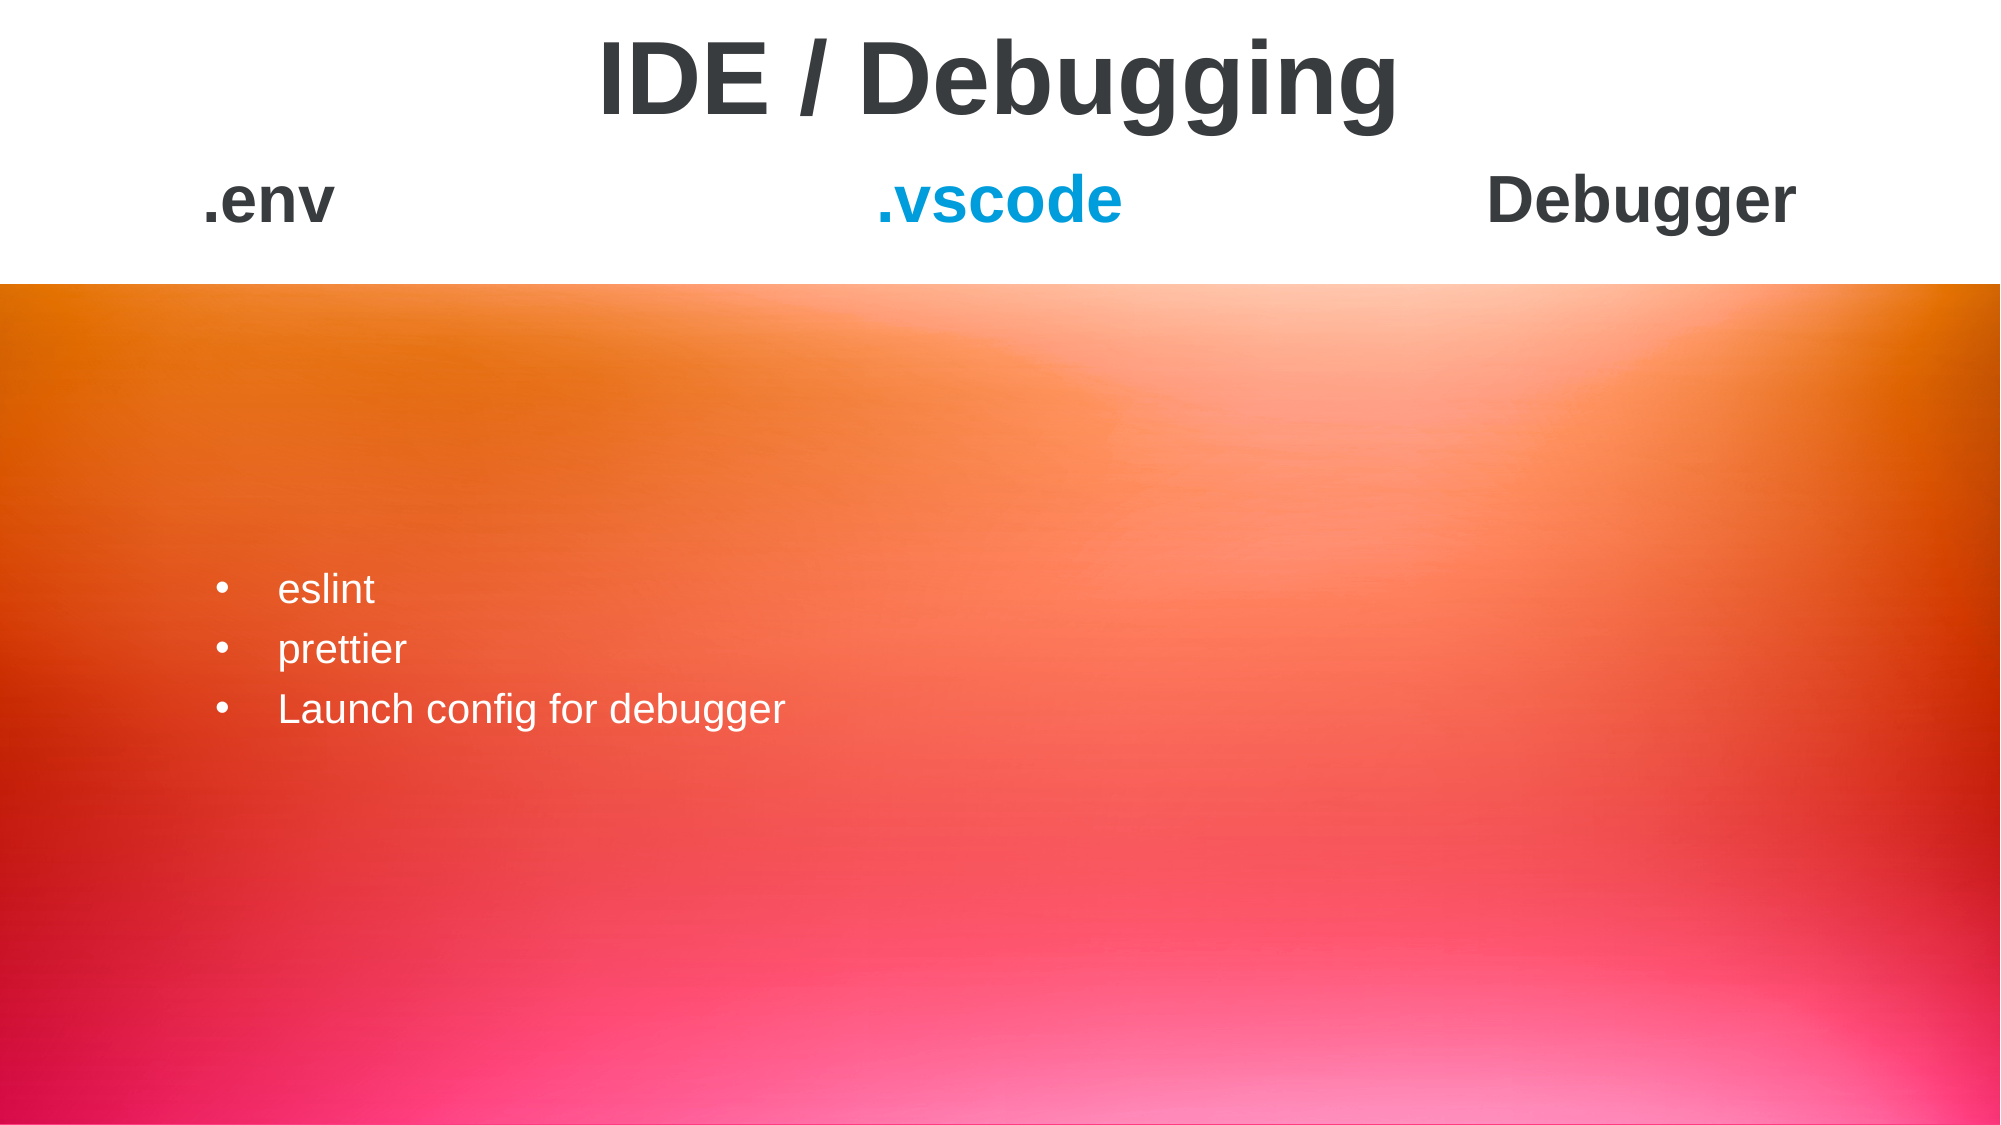

IDE / Debugging
# .env
Debugger
.vscode
eslint
prettier
Launch config for debugger